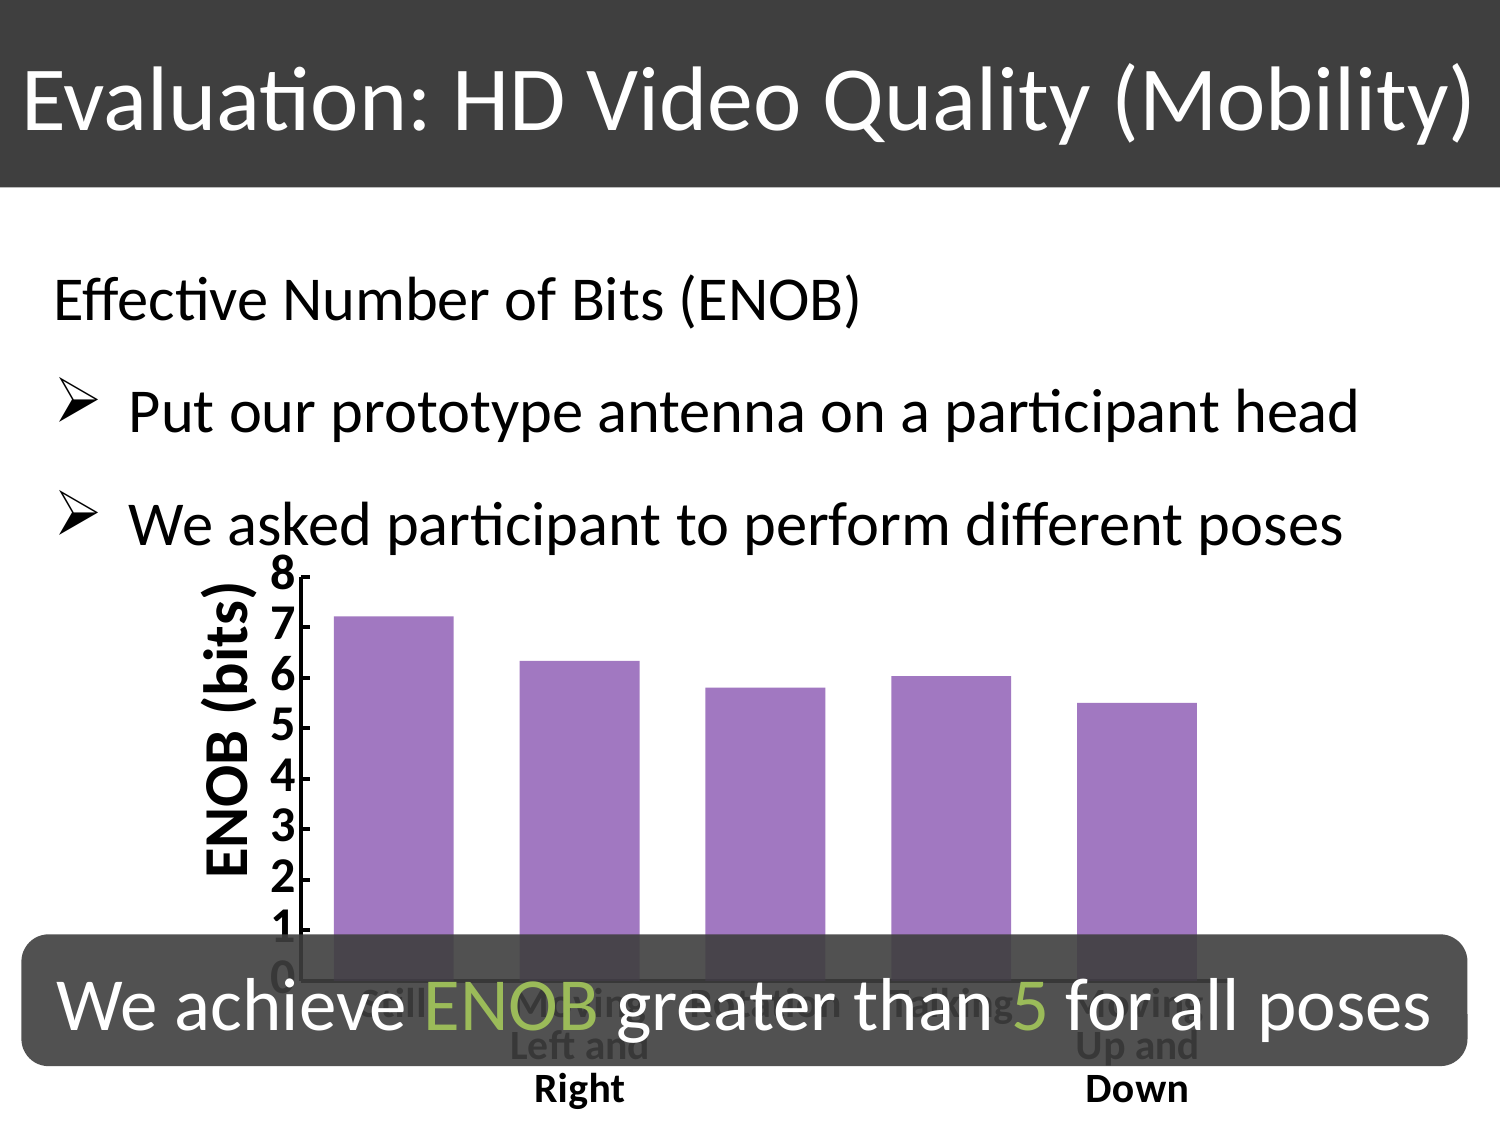

Evaluation: HD Video Quality (Mobility)
Effective Number of Bits (ENOB)
Put our prototype antenna on a participant head
We asked participant to perform different poses

### Chart

| Category | Series 1 |
|---|---|
| Still | 7.2188 |
| Moving
Left and Right | 6.3361 |
| Rotation | 5.807 |
| Talking | 6.0326 |
| Moving
Up and Down | 5.5072 |
ENOB (bits)
We achieve ENOB greater than 5 for all poses